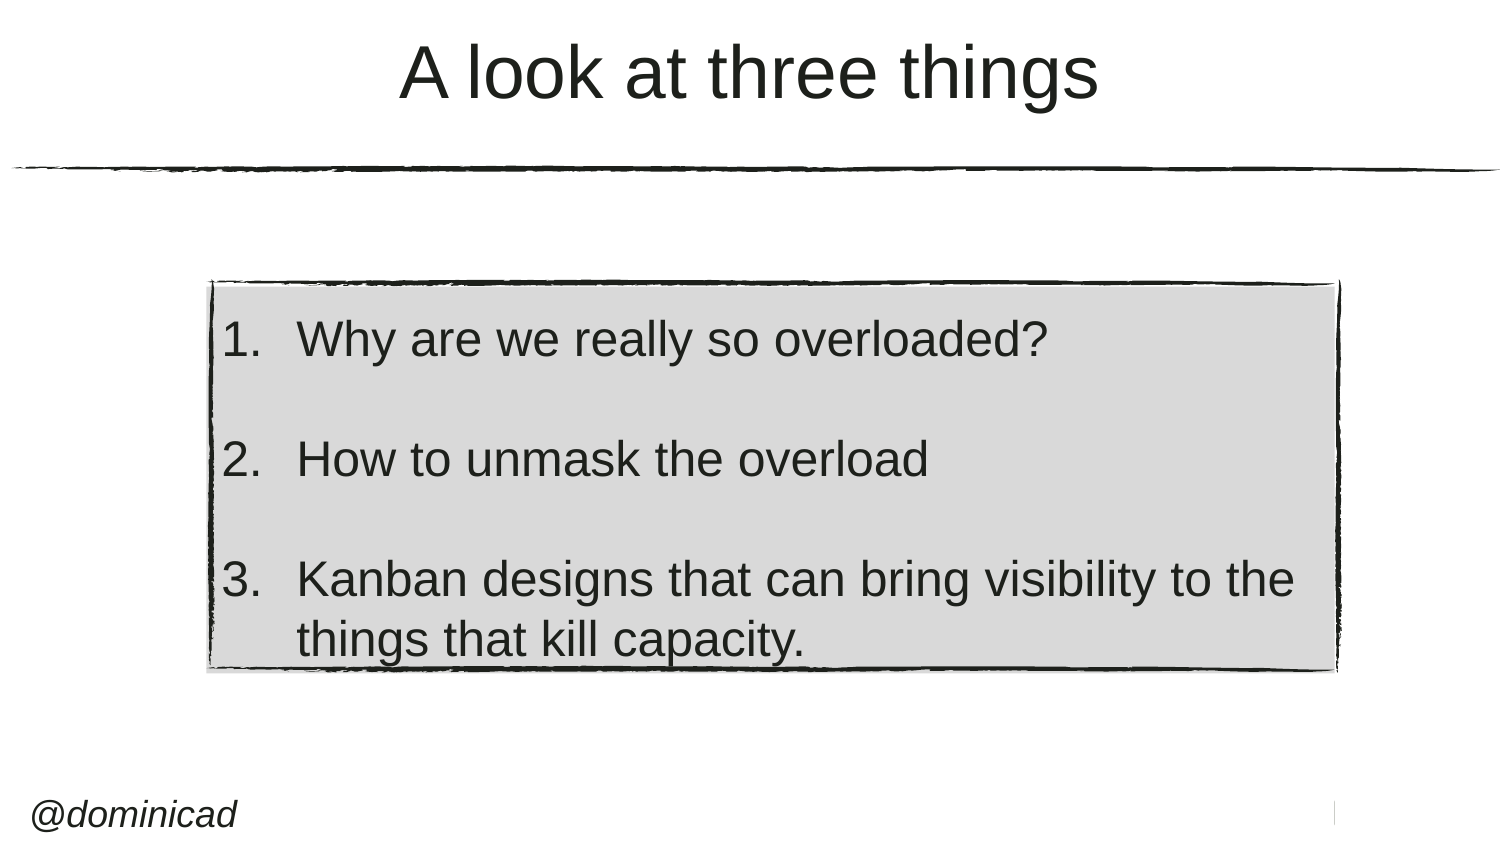

A look at three things

Why are we really so overloaded?

How to unmask the overload

Kanban designs that can bring visibility to the things that kill capacity.

@dominicad